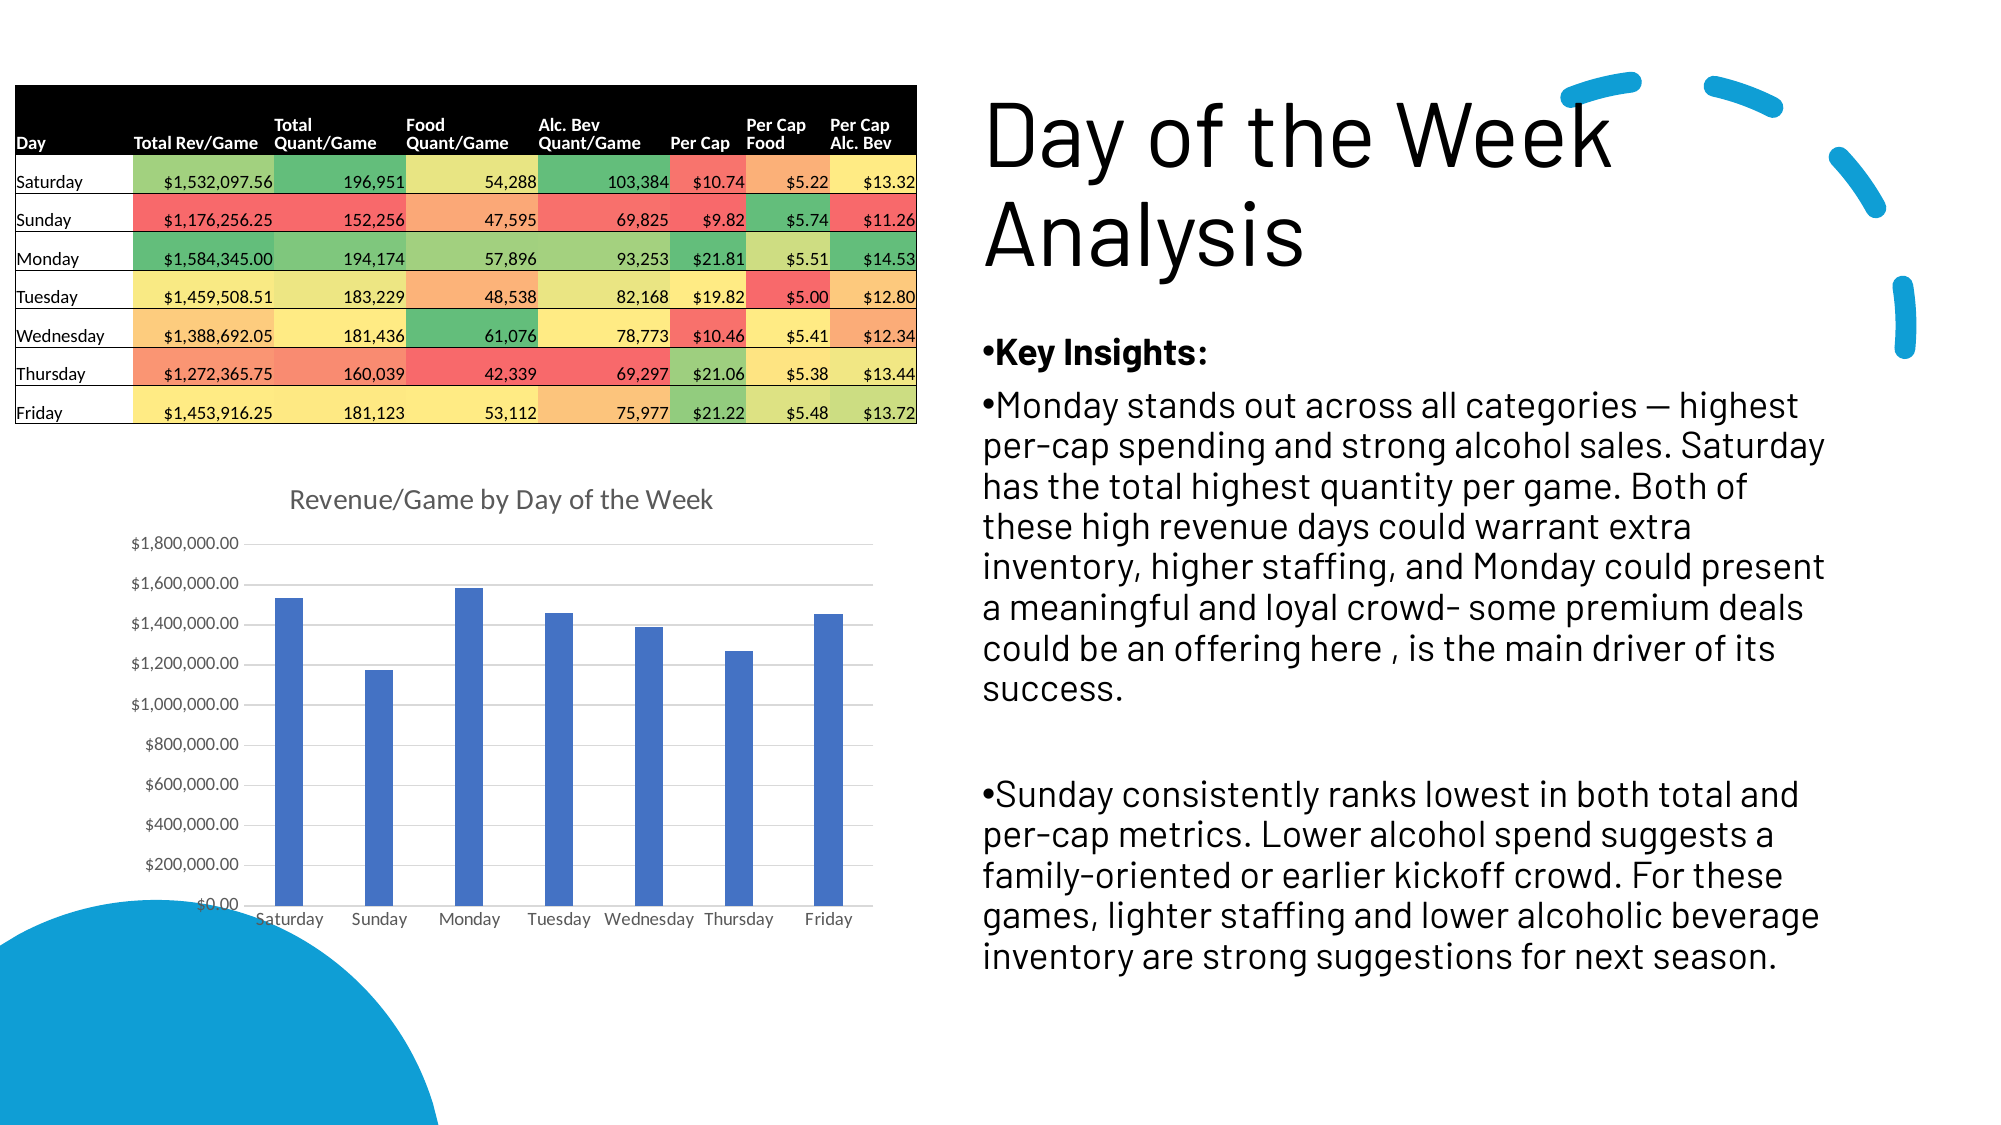

# Day of the Week Analysis

| Day | Total Rev/Game | Total Quant/Game | Food Quant/Game | Alc. Bev Quant/Game | Per Cap | Per Cap Food | Per Cap Alc. Bev |
| --- | --- | --- | --- | --- | --- | --- | --- |
| Saturday | $1,532,097.56 | 196,951 | 54,288 | 103,384 | $10.74 | $5.22 | $13.32 |
| Sunday | $1,176,256.25 | 152,256 | 47,595 | 69,825 | $9.82 | $5.74 | $11.26 |
| Monday | $1,584,345.00 | 194,174 | 57,896 | 93,253 | $21.81 | $5.51 | $14.53 |
| Tuesday | $1,459,508.51 | 183,229 | 48,538 | 82,168 | $19.82 | $5.00 | $12.80 |
| Wednesday | $1,388,692.05 | 181,436 | 61,076 | 78,773 | $10.46 | $5.41 | $12.34 |
| Thursday | $1,272,365.75 | 160,039 | 42,339 | 69,297 | $21.06 | $5.38 | $13.44 |
| Friday | $1,453,916.25 | 181,123 | 53,112 | 75,977 | $21.22 | $5.48 | $13.72 |
Key Insights:
Monday stands out across all categories — highest per-cap spending and strong alcohol sales. Saturday has the total highest quantity per game. Both of these high revenue days could warrant extra inventory, higher staffing, and Monday could present a meaningful and loyal crowd- some premium deals could be an offering here , is the main driver of its success.

Sunday consistently ranks lowest in both total and per-cap metrics. Lower alcohol spend suggests a family-oriented or earlier kickoff crowd. For these games, lighter staffing and lower alcoholic beverage inventory are strong suggestions for next season.

### Chart: Revenue/Game by Day of the Week

| Category |  |
|---|---|
| Saturday | 1532097.56 |
| Sunday | 1176256.25 |
| Monday | 1584345.0 |
| Tuesday | 1459508.510004 |
| Wednesday | 1388692.04875 |
| Thursday | 1272365.75 |
| Friday | 1453916.25 |